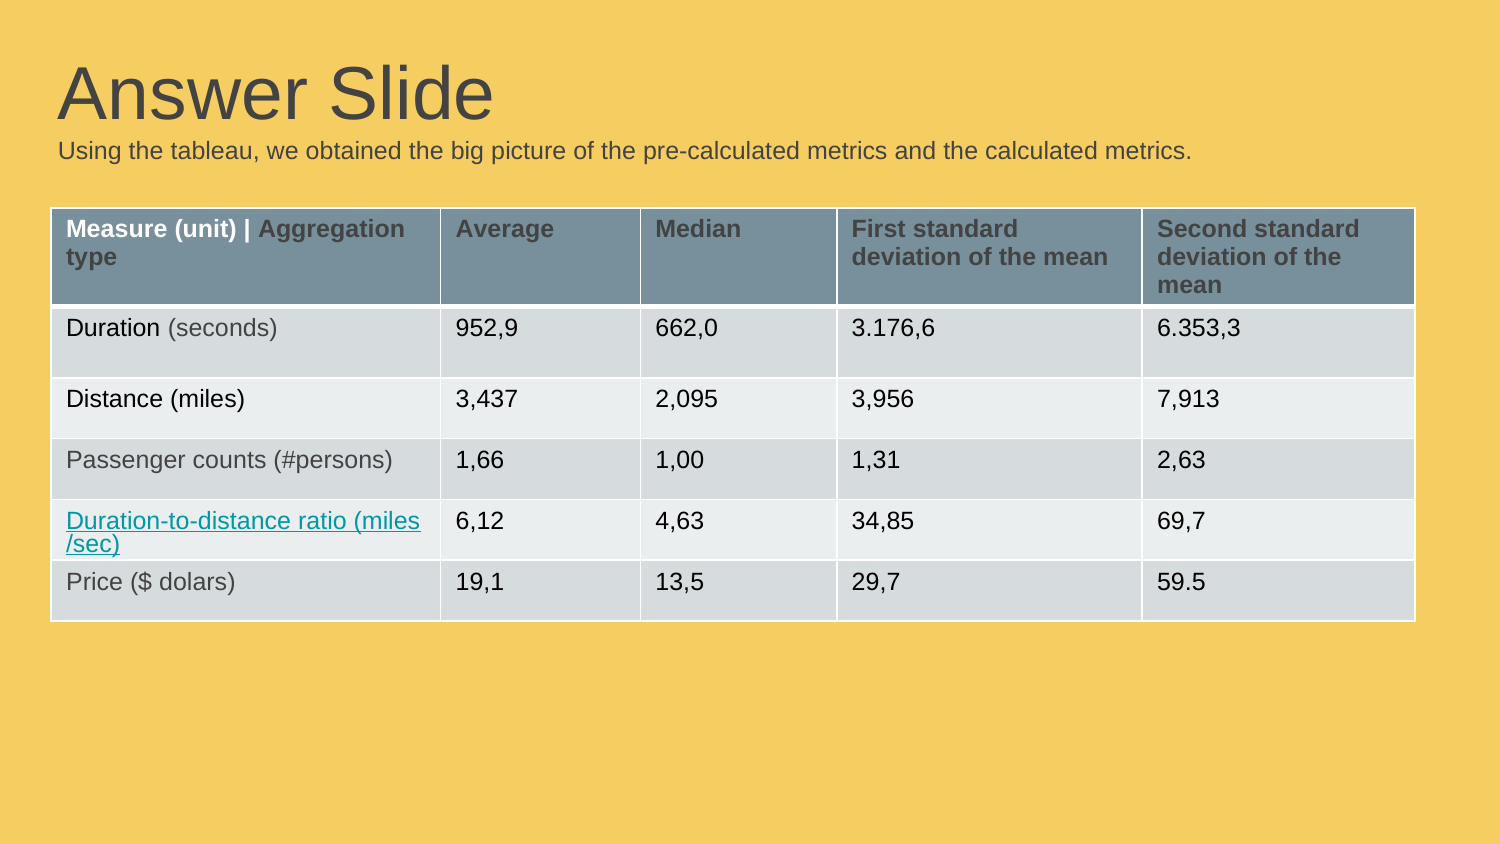

# Answer Slide
Using the tableau, we obtained the big picture of the pre-calculated metrics and the calculated metrics.

| Measure (unit) | Aggregation type | Average | Median | First standard deviation of the mean | Second standard deviation of the mean |
| --- | --- | --- | --- | --- |
| Duration (seconds) | 952,9 | 662,0 | 3.176,6 | 6.353,3 |
| Distance (miles) | 3,437 | 2,095 | 3,956 | 7,913 |
| Passenger counts (#persons) | 1,66 | 1,00 | 1,31 | 2,63 |
| Duration-to-distance ratio (miles/sec) | 6,12 | 4,63 | 34,85 | 69,7 |
| Price ($ dolars) | 19,1 | 13,5 | 29,7 | 59.5 |